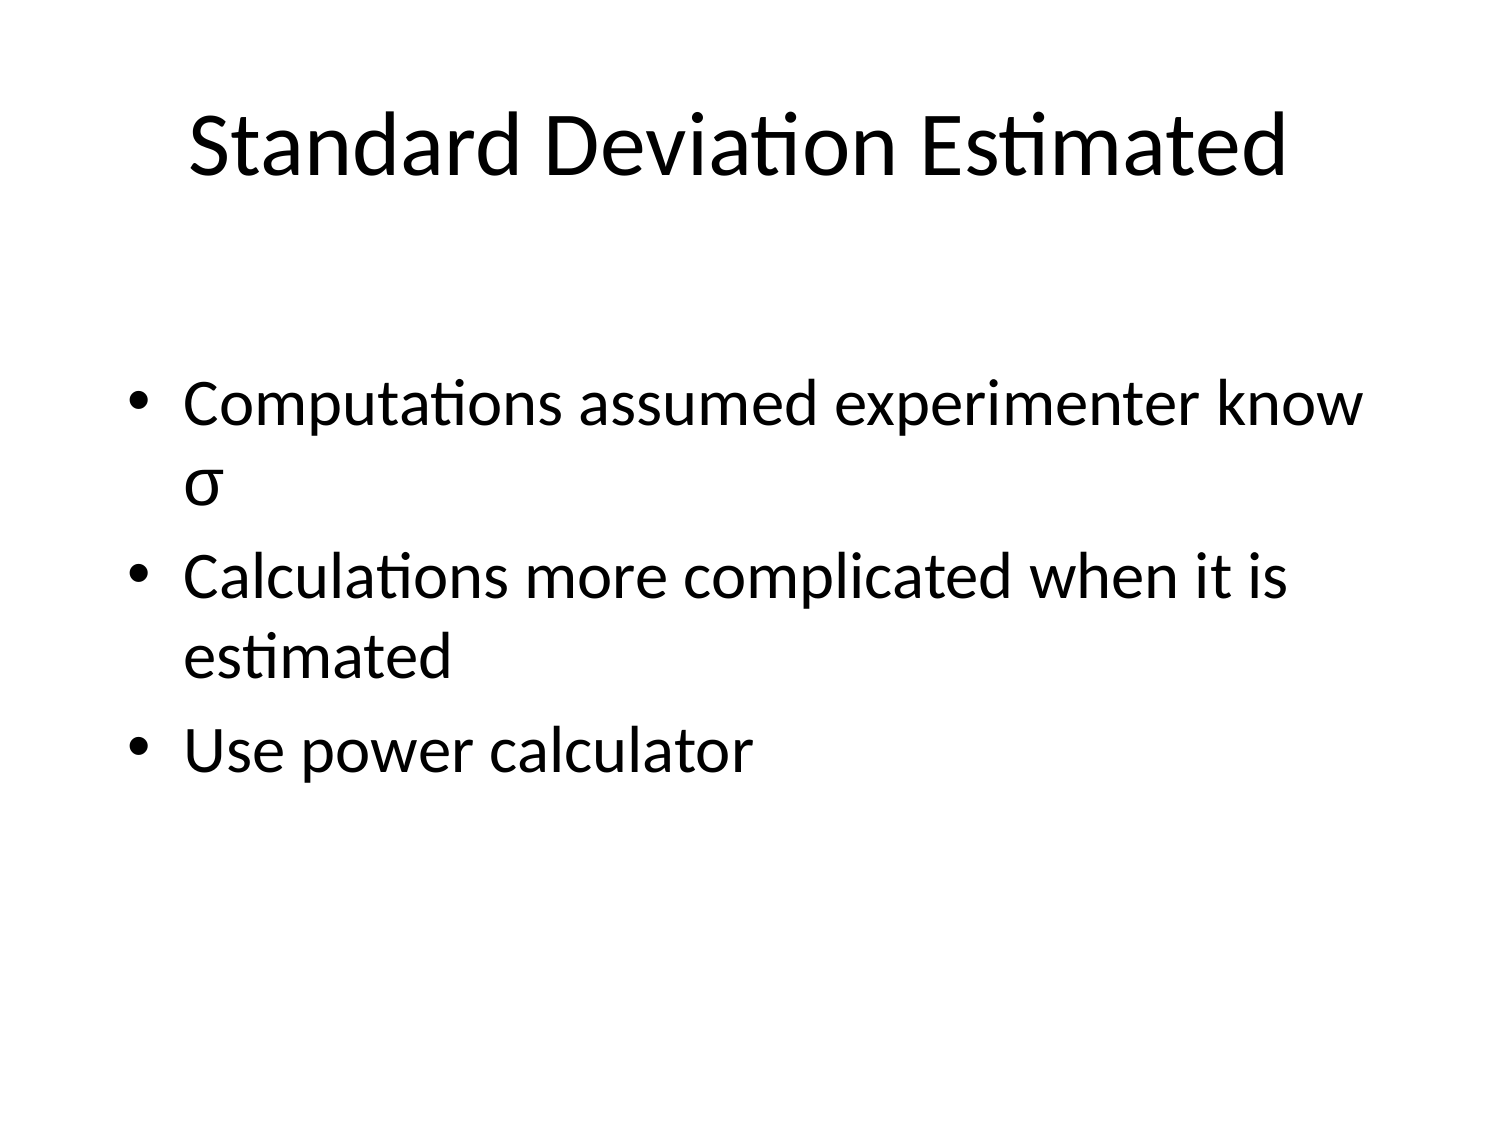

# Standard Deviation Estimated
Computations assumed experimenter know σ
Calculations more complicated when it is estimated
Use power calculator